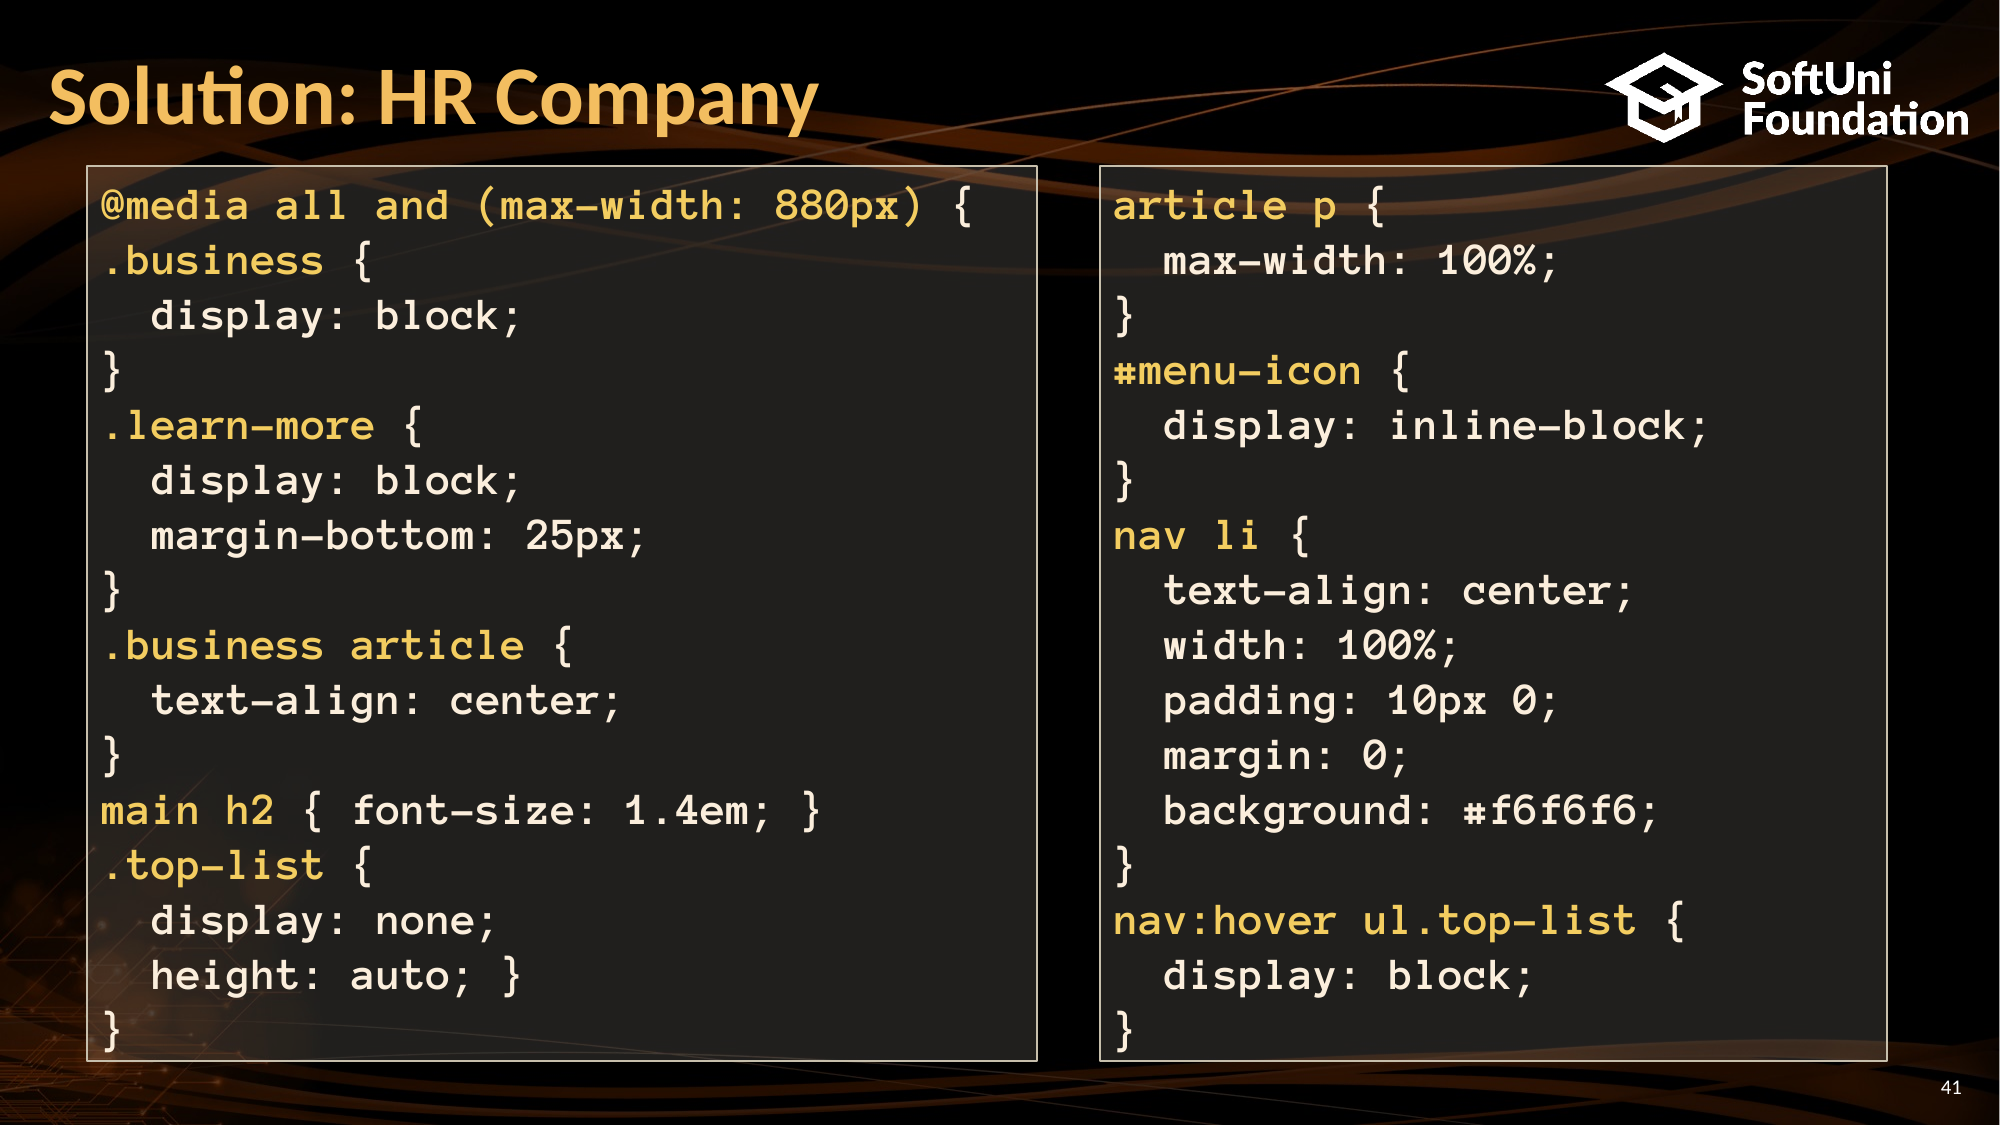

# Solution: HR Company
@media all and (max-width: 880px) {
.business {
  display: block;
}
.learn-more {
  display: block;
  margin-bottom: 25px;
}
.business article {
  text-align: center;
}
main h2 { font-size: 1.4em; }
.top-list {
  display: none;
  height: auto; }
}
article p {
  max-width: 100%;
}
#menu-icon {
  display: inline-block;
}
nav li {
  text-align: center;
  width: 100%;
  padding: 10px 0;
  margin: 0;
  background: #f6f6f6;
}
nav:hover ul.top-list {
  display: block;
}
41